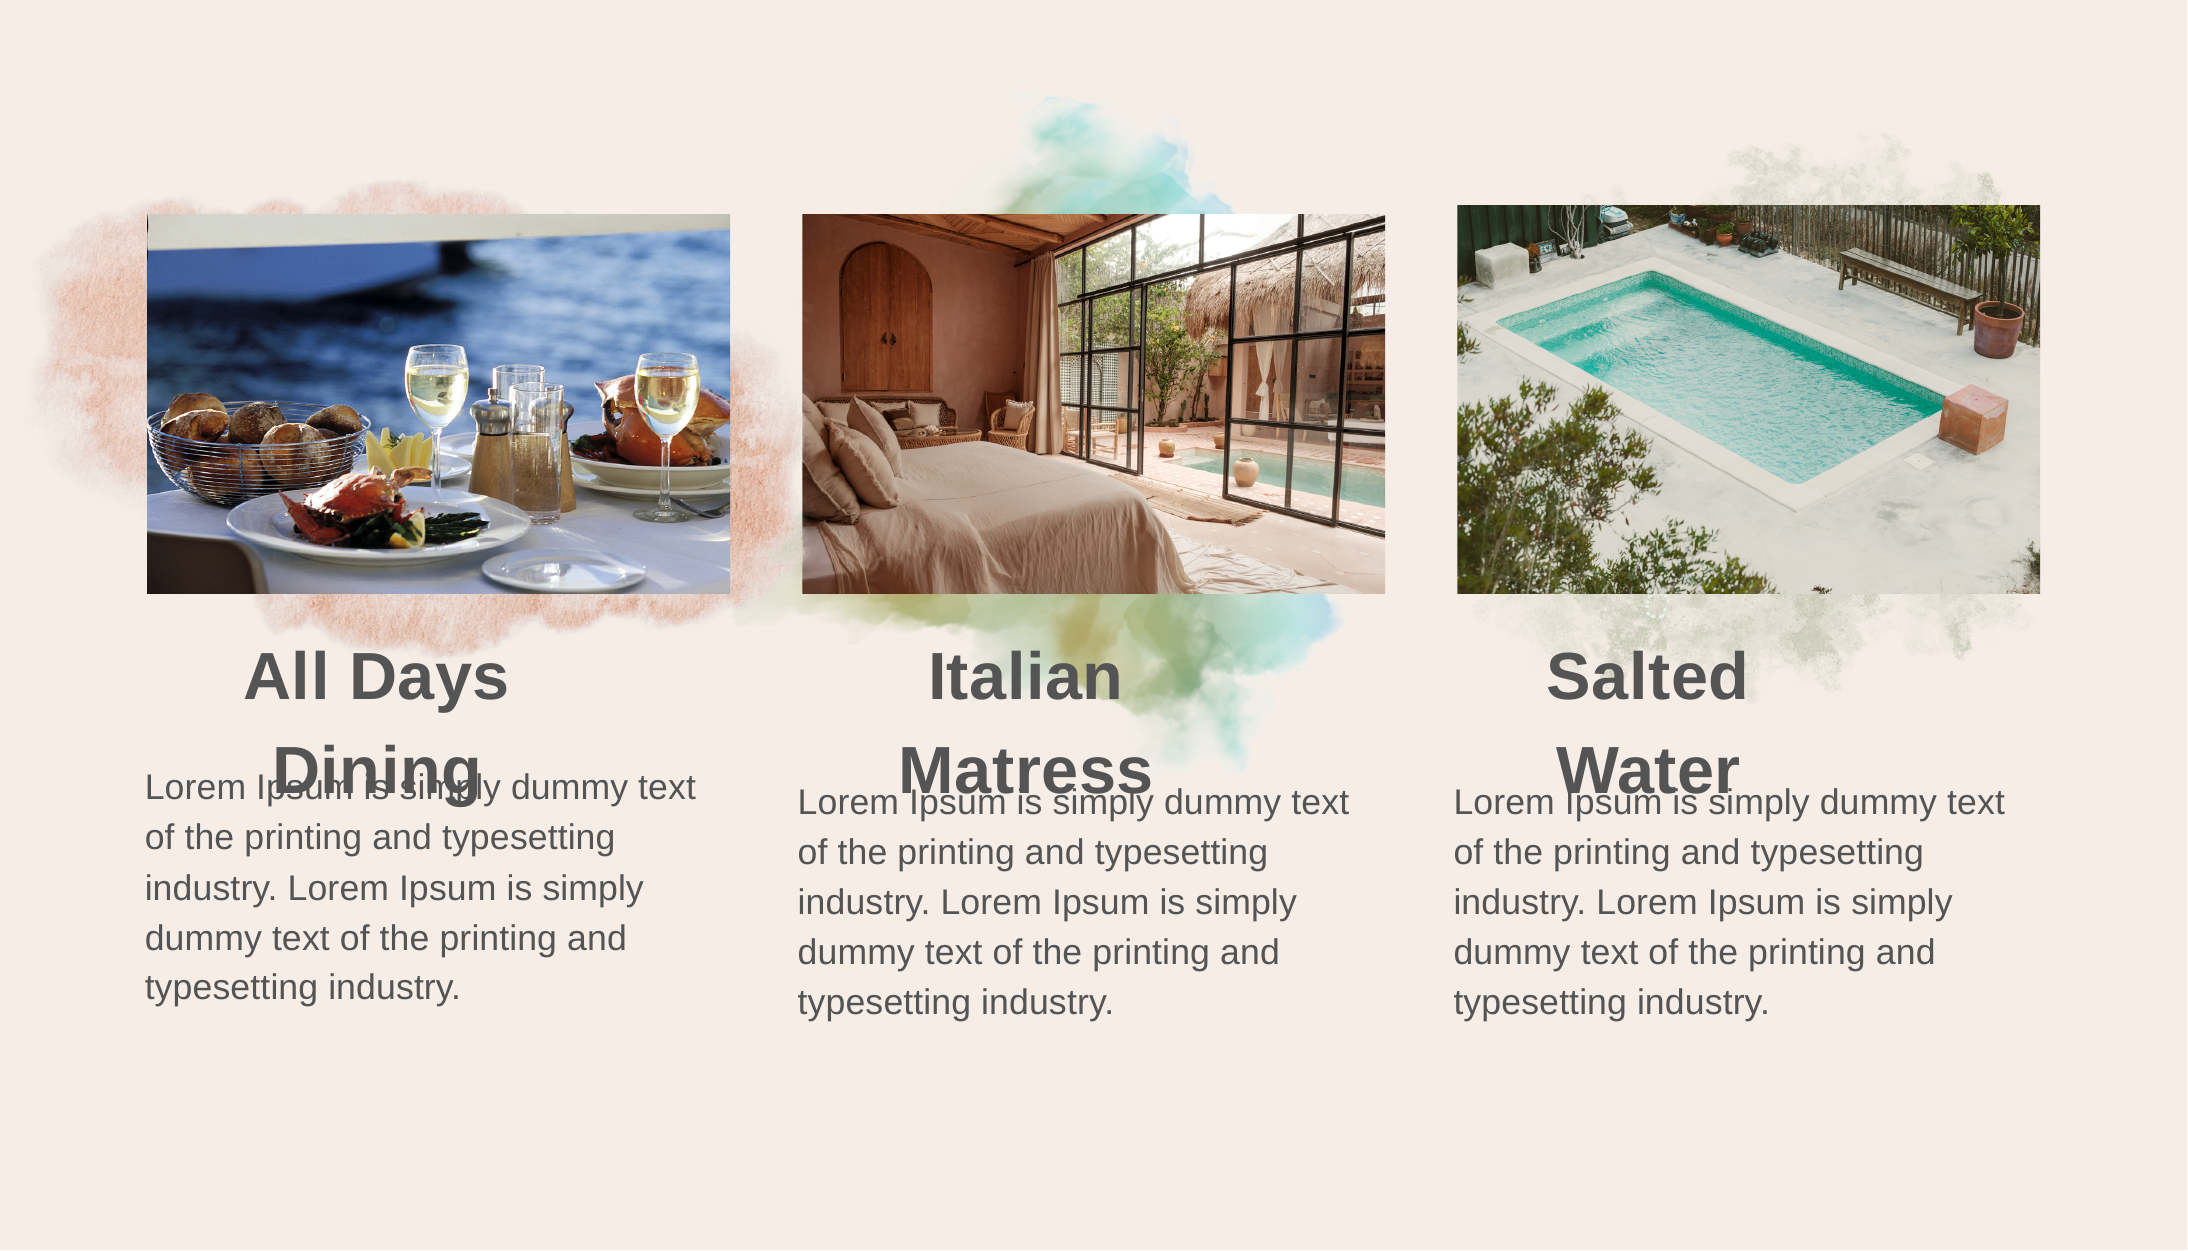

All Days Dining
Italian Matress
Salted Water
Lorem Ipsum is simply dummy text of the printing and typesetting industry. Lorem Ipsum is simply dummy text of the printing and typesetting industry.
Lorem Ipsum is simply dummy text of the printing and typesetting industry. Lorem Ipsum is simply dummy text of the printing and typesetting industry.
Lorem Ipsum is simply dummy text of the printing and typesetting industry. Lorem Ipsum is simply dummy text of the printing and typesetting industry.